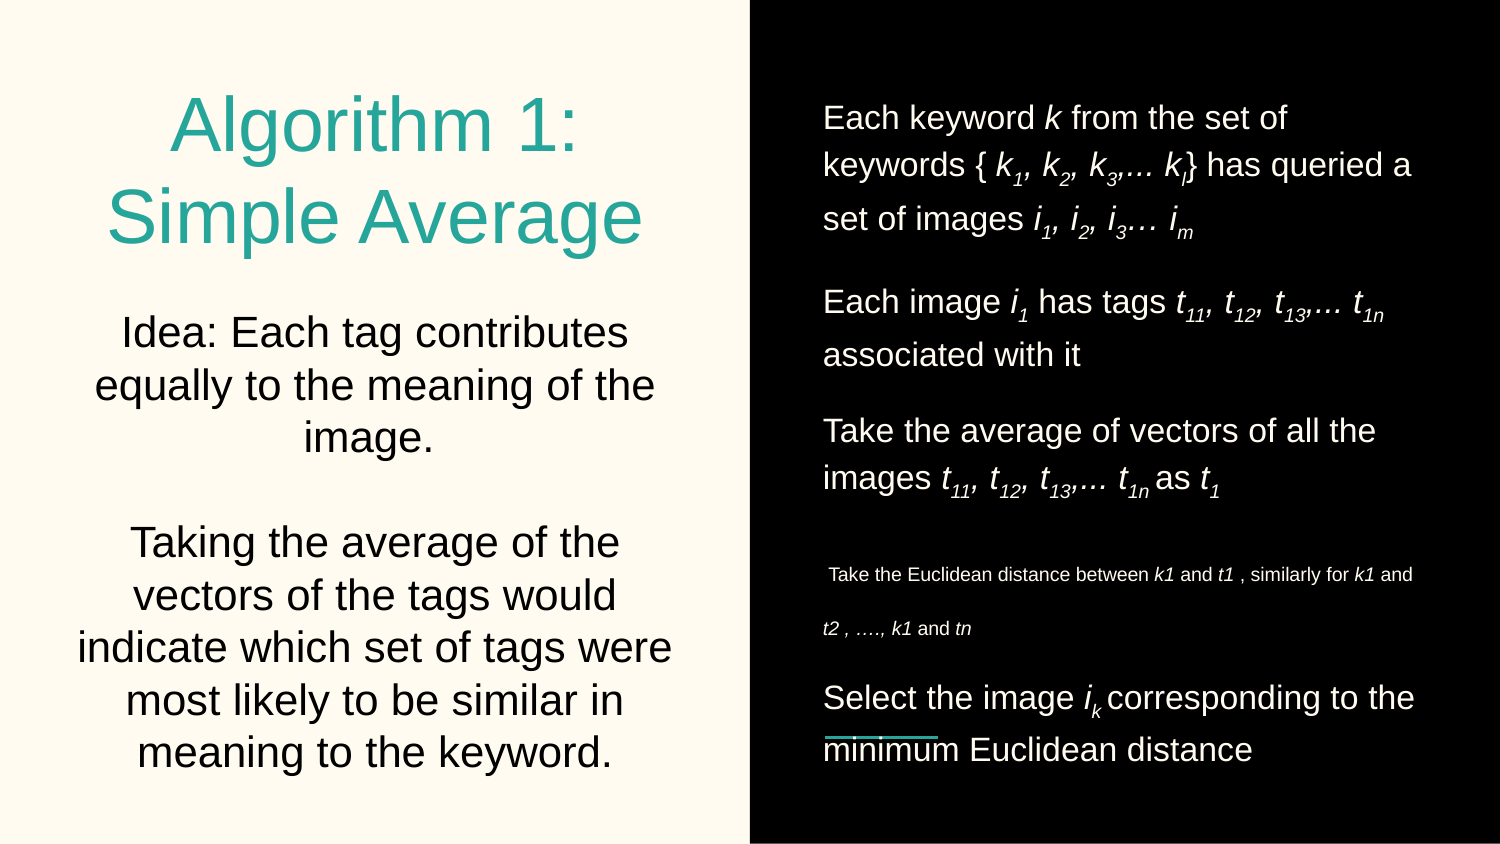

Each keyword k from the set of keywords { k1, k2, k3,... kl} has queried a set of images i1, i2, i3… im
Each image i1 has tags t11, t12, t13,... t1n  associated with it
Take the average of vectors of all the images t11, t12, t13,... t1n as t1
 Take the Euclidean distance between k1 and t1 , similarly for k1 and t2 , …., k1 and tn
Select the image ik corresponding to the minimum Euclidean distance
# Algorithm 1: Simple Average
Idea: Each tag contributes equally to the meaning of the image.

Taking the average of the vectors of the tags would indicate which set of tags were most likely to be similar in meaning to the keyword.